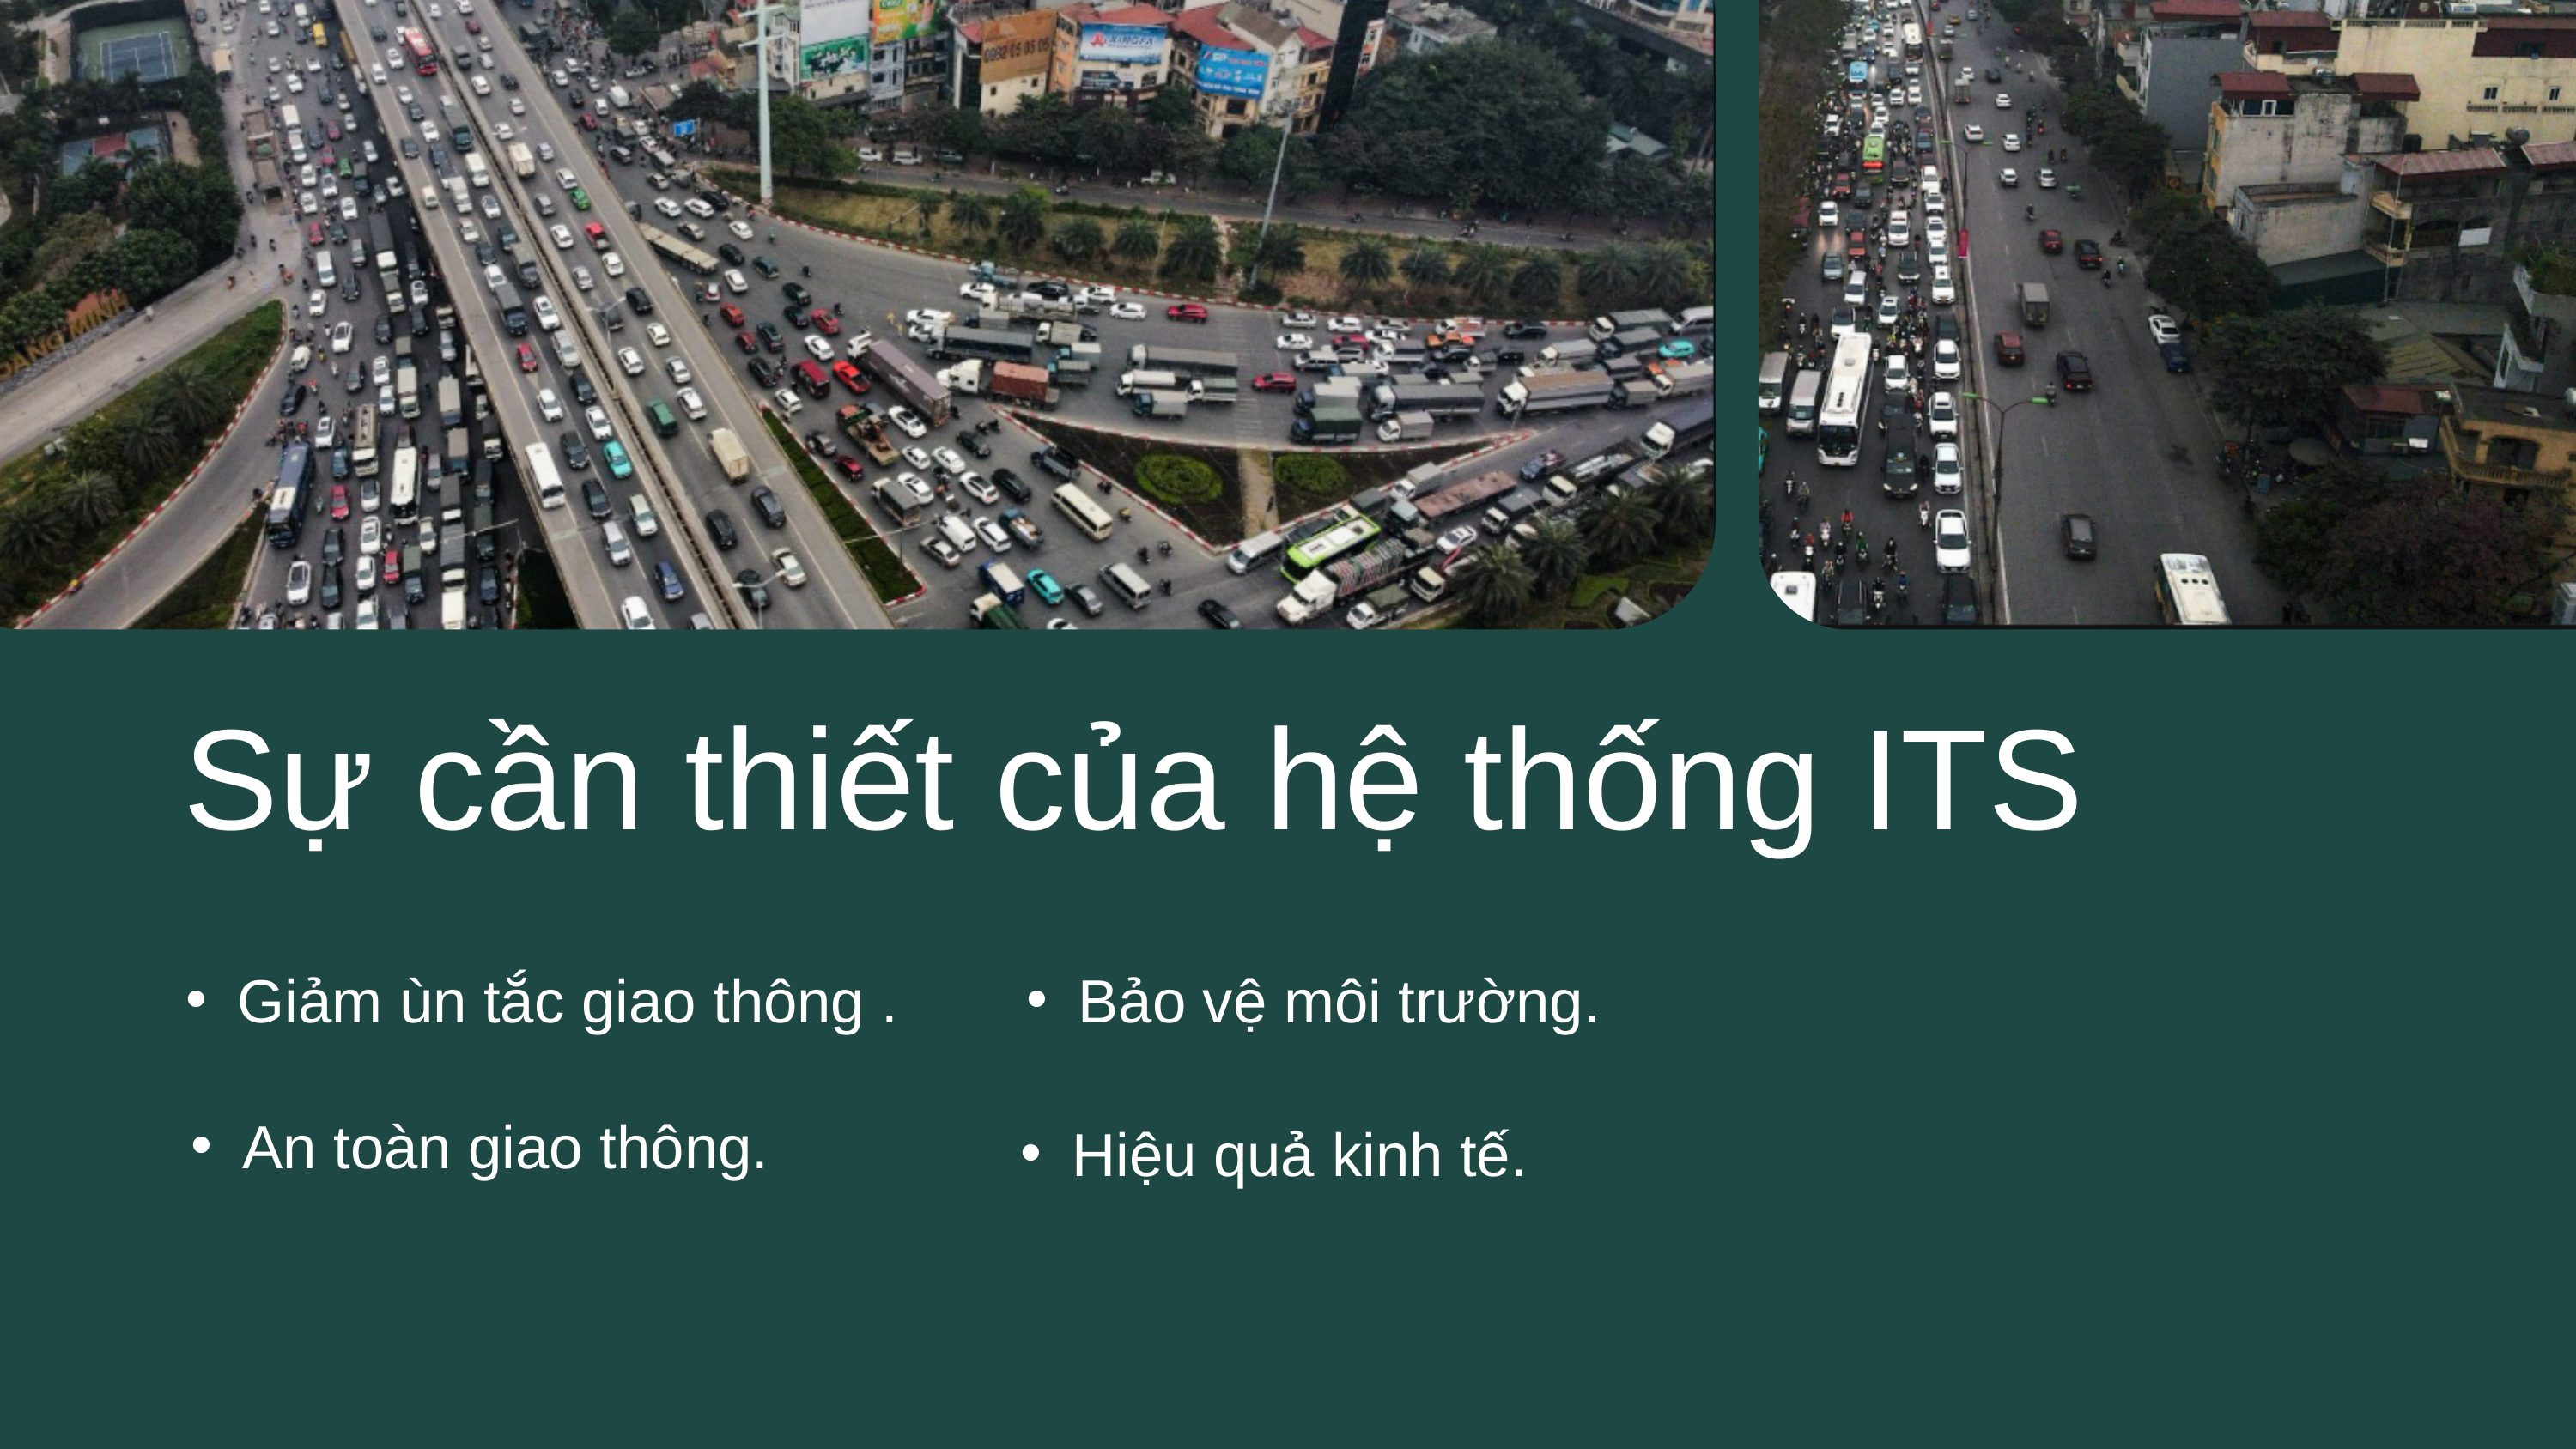

Sự cần thiết của hệ thống ITS
Giảm ùn tắc giao thông .
Bảo vệ môi trường.
An toàn giao thông.
Hiệu quả kinh tế.